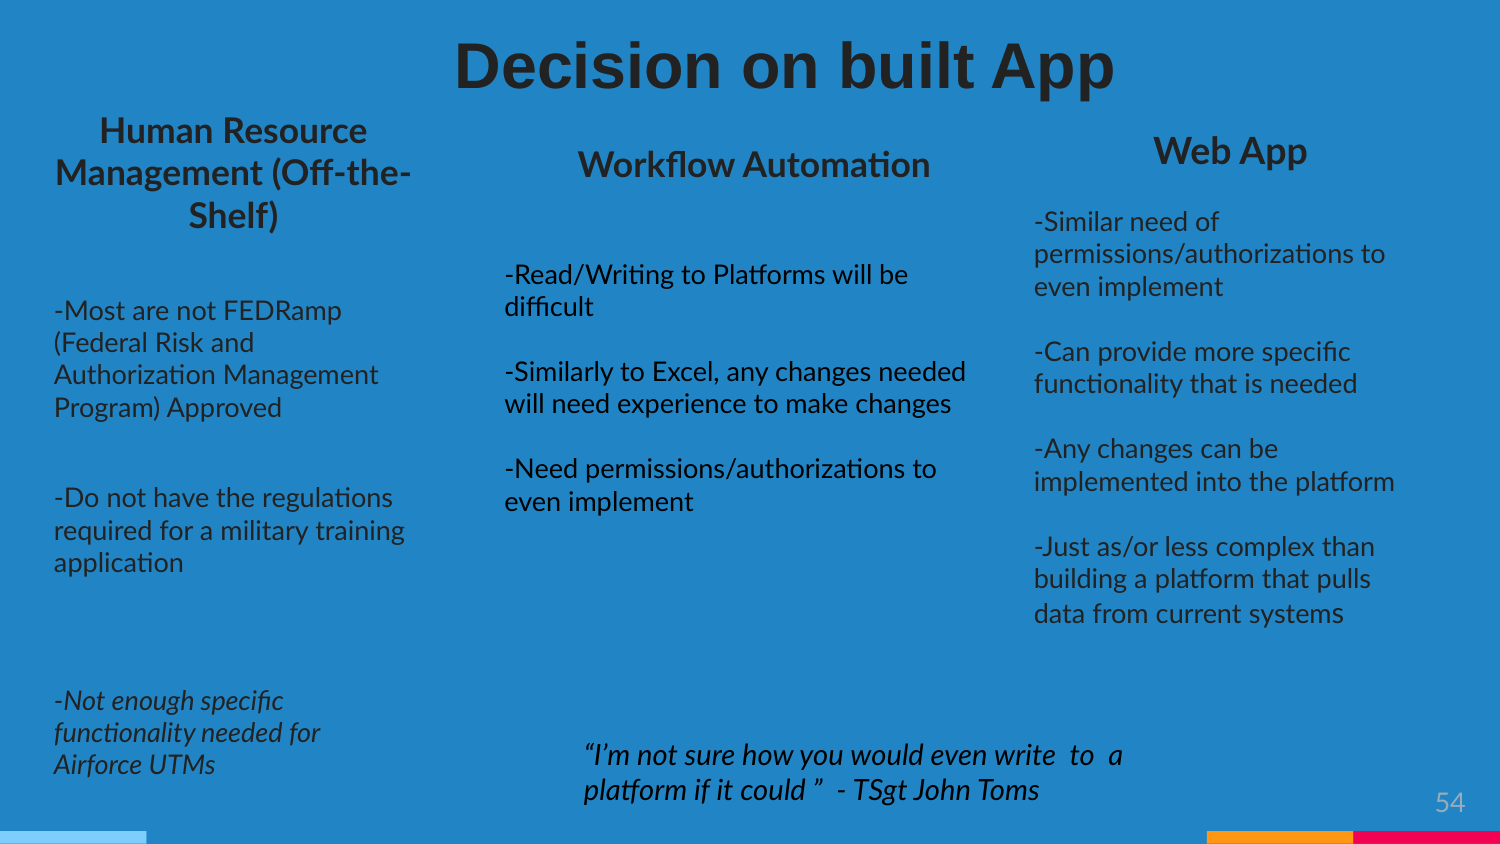

# Decision on built App
Human Resource Management (Off-the-Shelf)

-Most are not FEDRamp (Federal Risk and Authorization Management Program) Approved

-Do not have the regulations required for a military training application

-Not enough specific functionality needed for Airforce UTMs

Web App

-Similar need of permissions/authorizations to even implement

-Can provide more specific functionality that is needed

-Any changes can be implemented into the platform

-Just as/or less complex than building a platform that pulls data from current systems
Workflow Automation

-Read/Writing to Platforms will be difficult

-Similarly to Excel, any changes needed will need experience to make changes

-Need permissions/authorizations to even implement

“I’m not sure how you would even write  to  a platform if it could ”  - TSgt John Toms

54